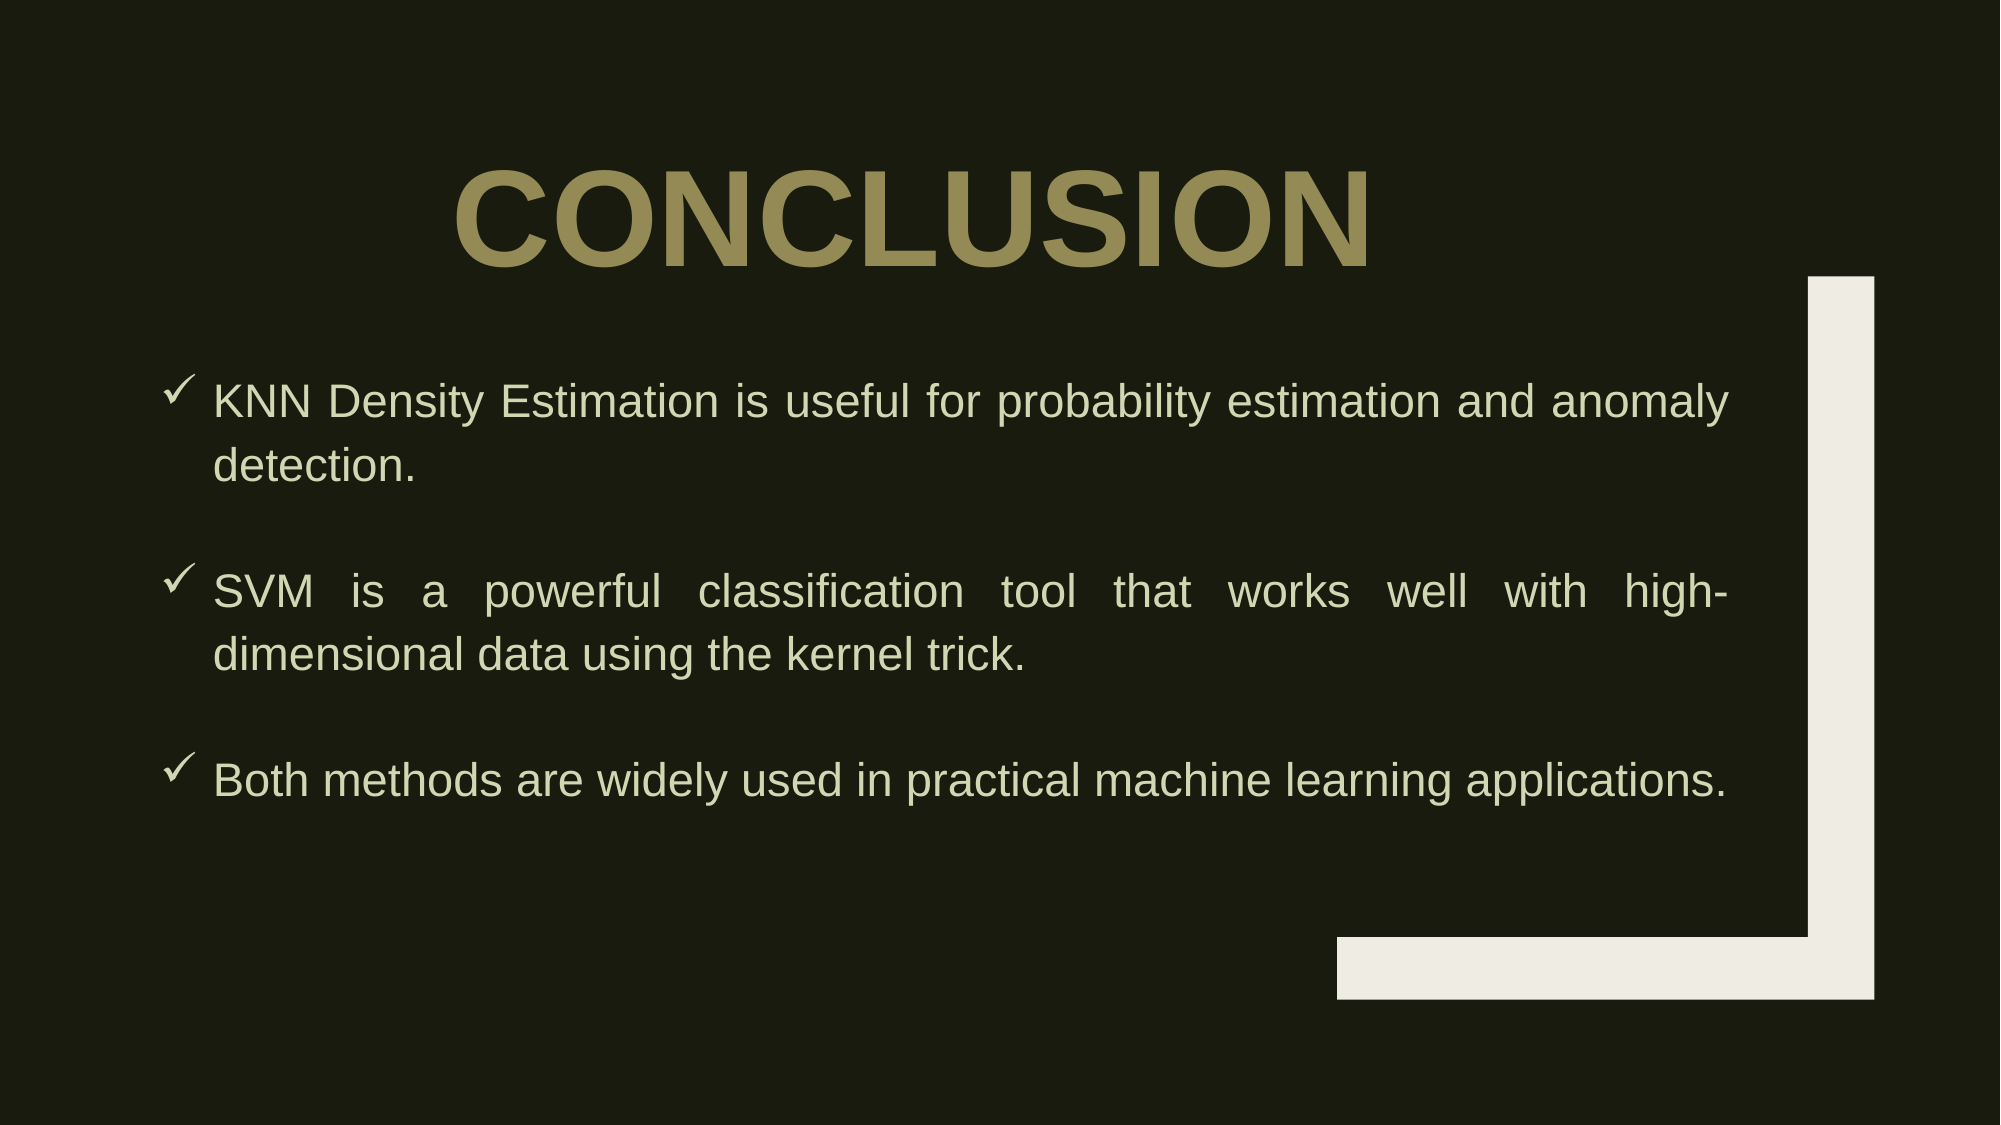

# Conclusion
KNN Density Estimation is useful for probability estimation and anomaly detection.

SVM is a powerful classification tool that works well with high-dimensional data using the kernel trick.

Both methods are widely used in practical machine learning applications.